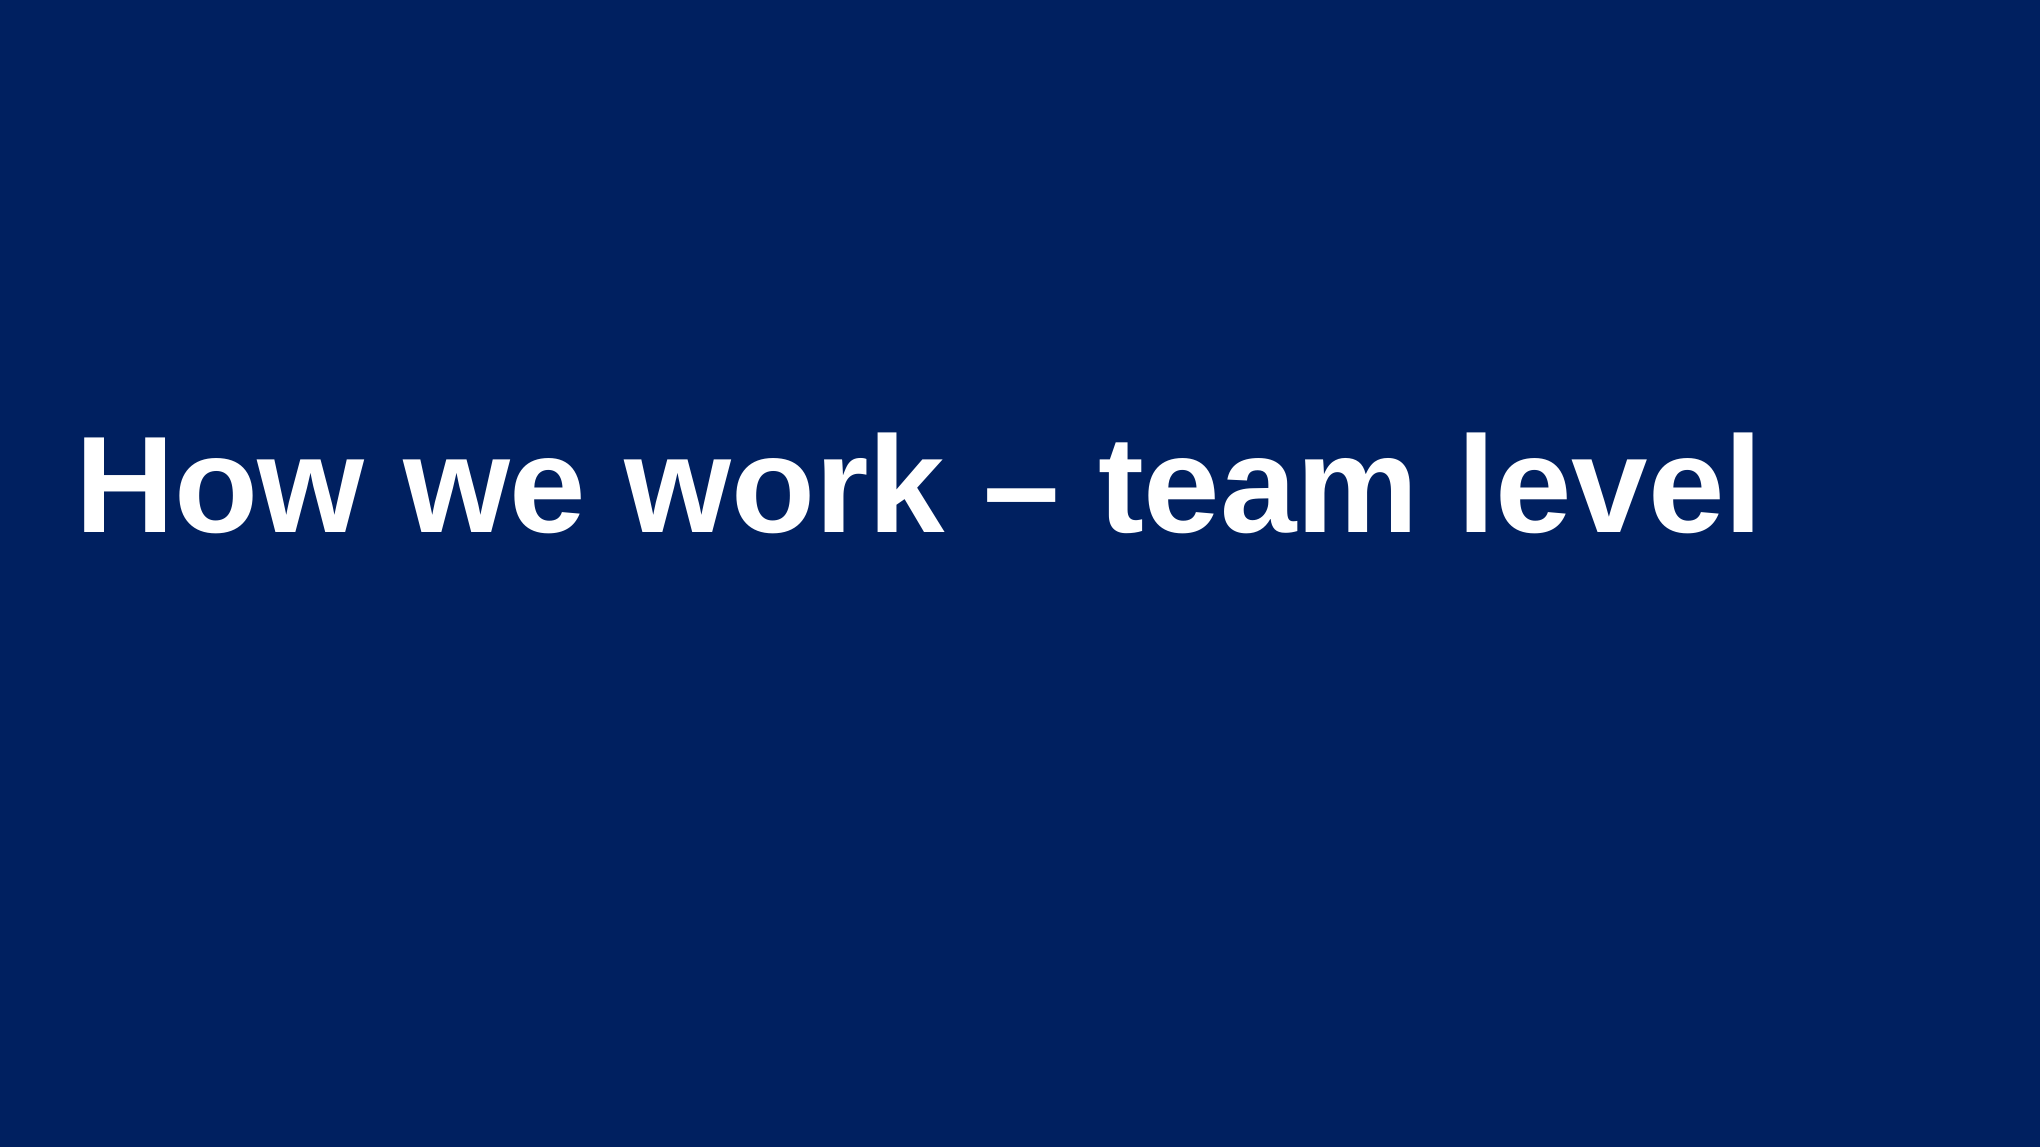

# How we work – team level